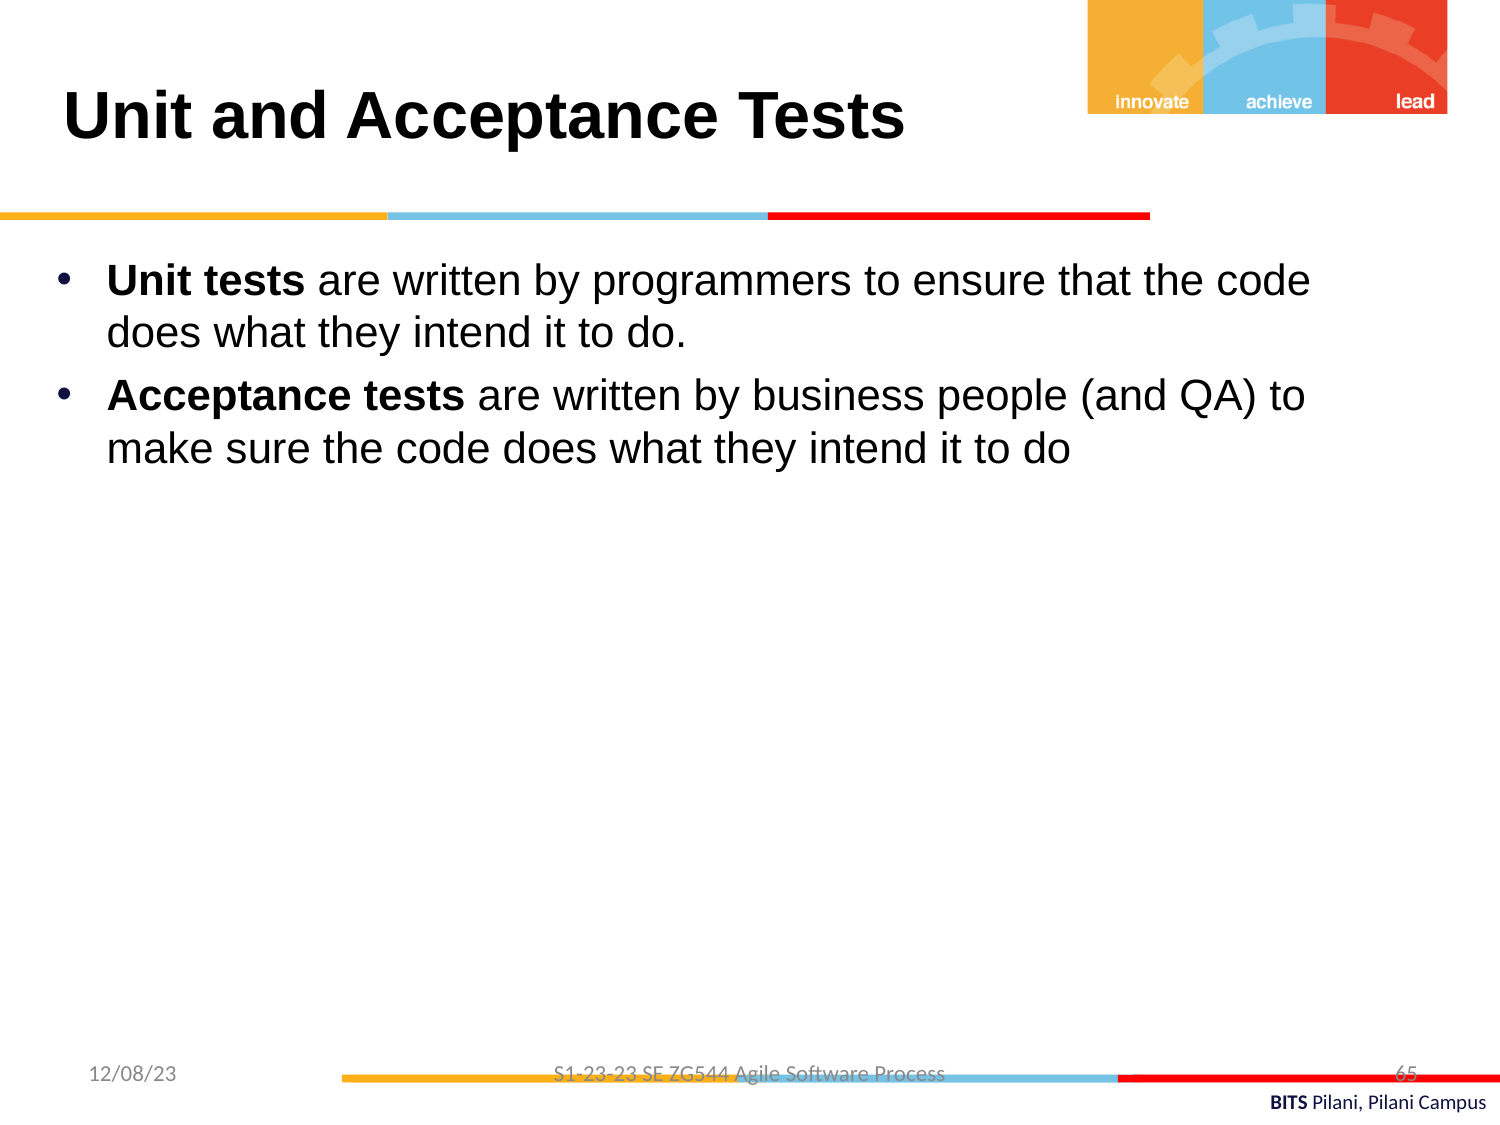

Unit and Acceptance Tests
Unit tests are written by programmers to ensure that the code does what they intend it to do.
Acceptance tests are written by business people (and QA) to make sure the code does what they intend it to do
12/08/23
S1-23-23 SE ZG544 Agile Software Process
65